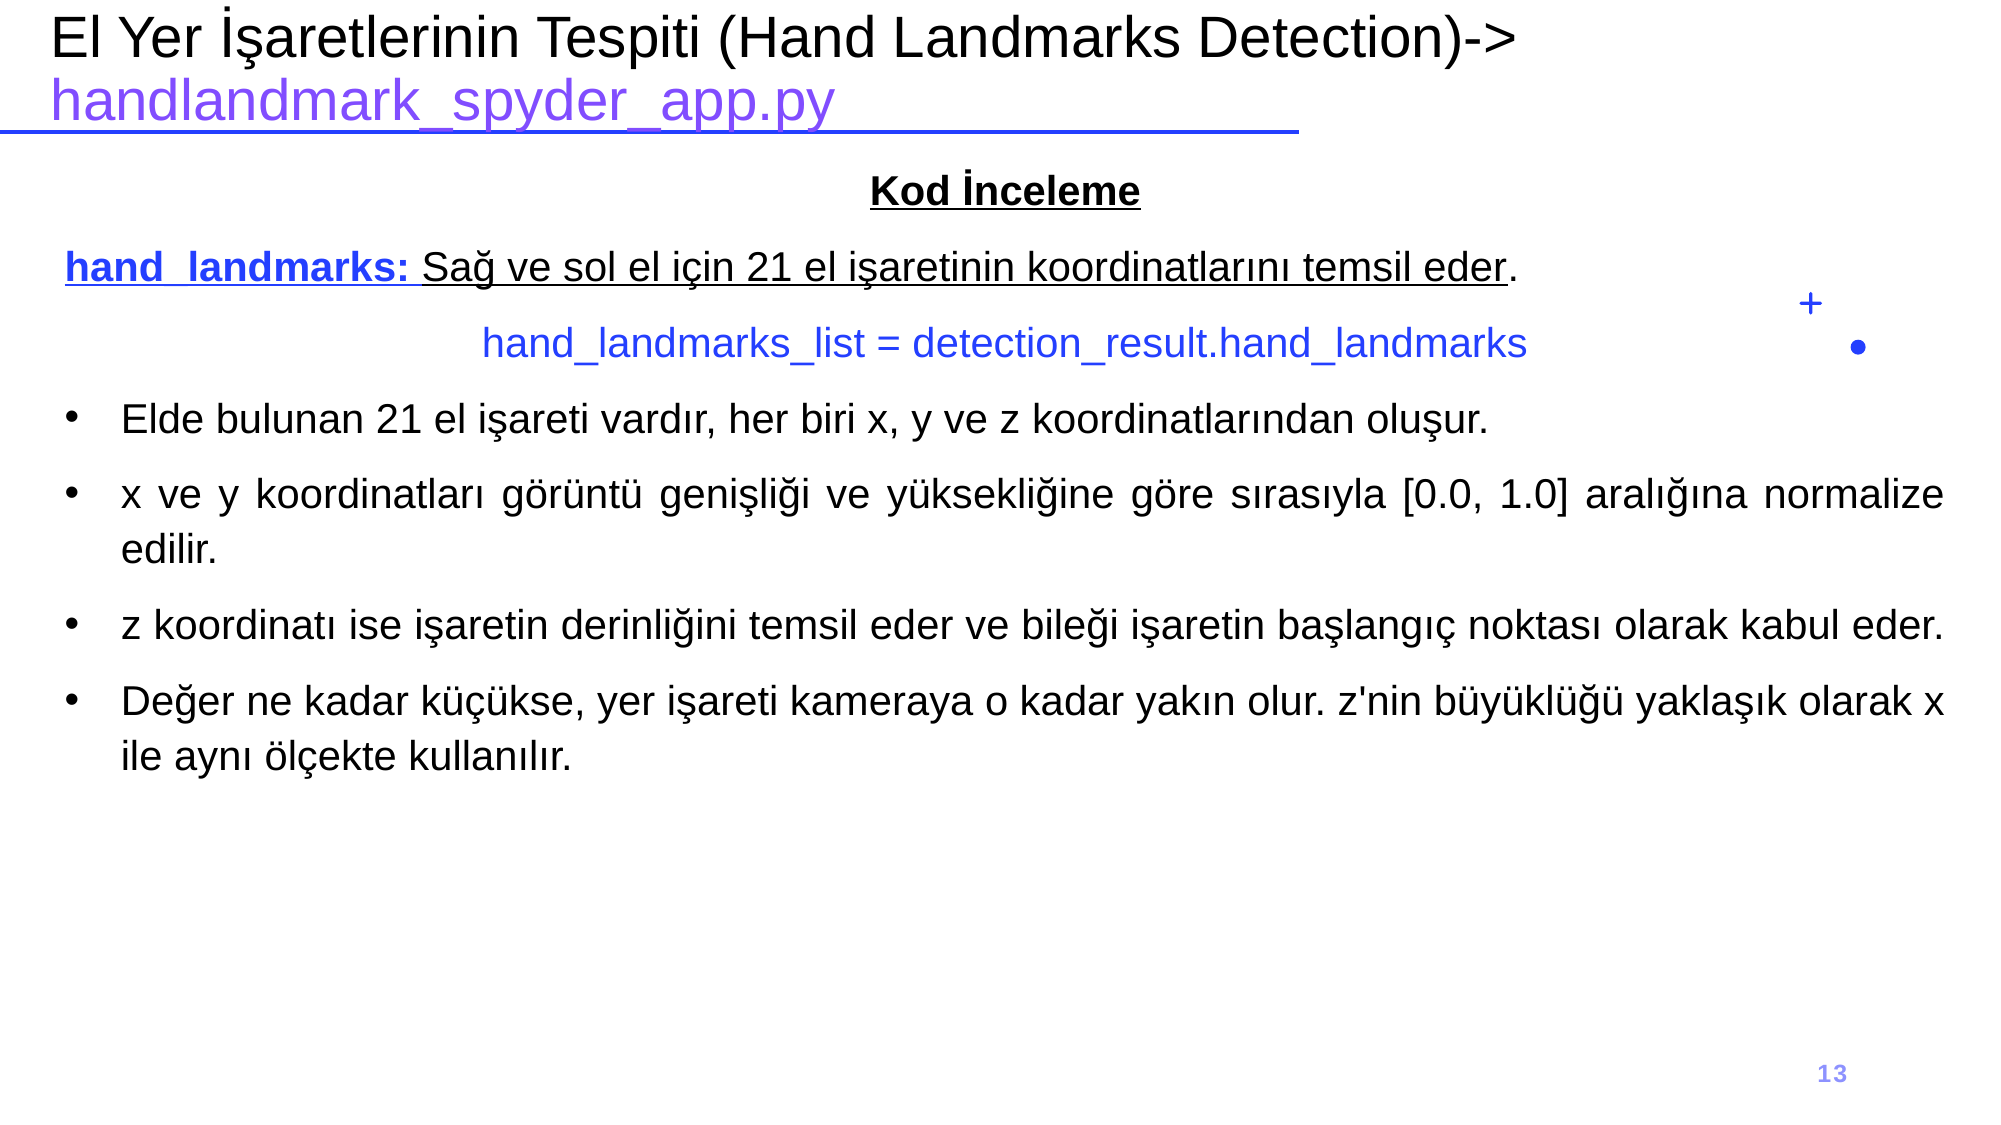

# El Yer İşaretlerinin Tespiti (Hand Landmarks Detection)-> handlandmark_spyder_app.py
Kod İnceleme
hand_landmarks: Sağ ve sol el için 21 el işaretinin koordinatlarını temsil eder.
hand_landmarks_list = detection_result.hand_landmarks
Elde bulunan 21 el işareti vardır, her biri x, y ve z koordinatlarından oluşur.
x ve y koordinatları görüntü genişliği ve yüksekliğine göre sırasıyla [0.0, 1.0] aralığına normalize edilir.
z koordinatı ise işaretin derinliğini temsil eder ve bileği işaretin başlangıç noktası olarak kabul eder.
Değer ne kadar küçükse, yer işareti kameraya o kadar yakın olur. z'nin büyüklüğü yaklaşık olarak x ile aynı ölçekte kullanılır.
13